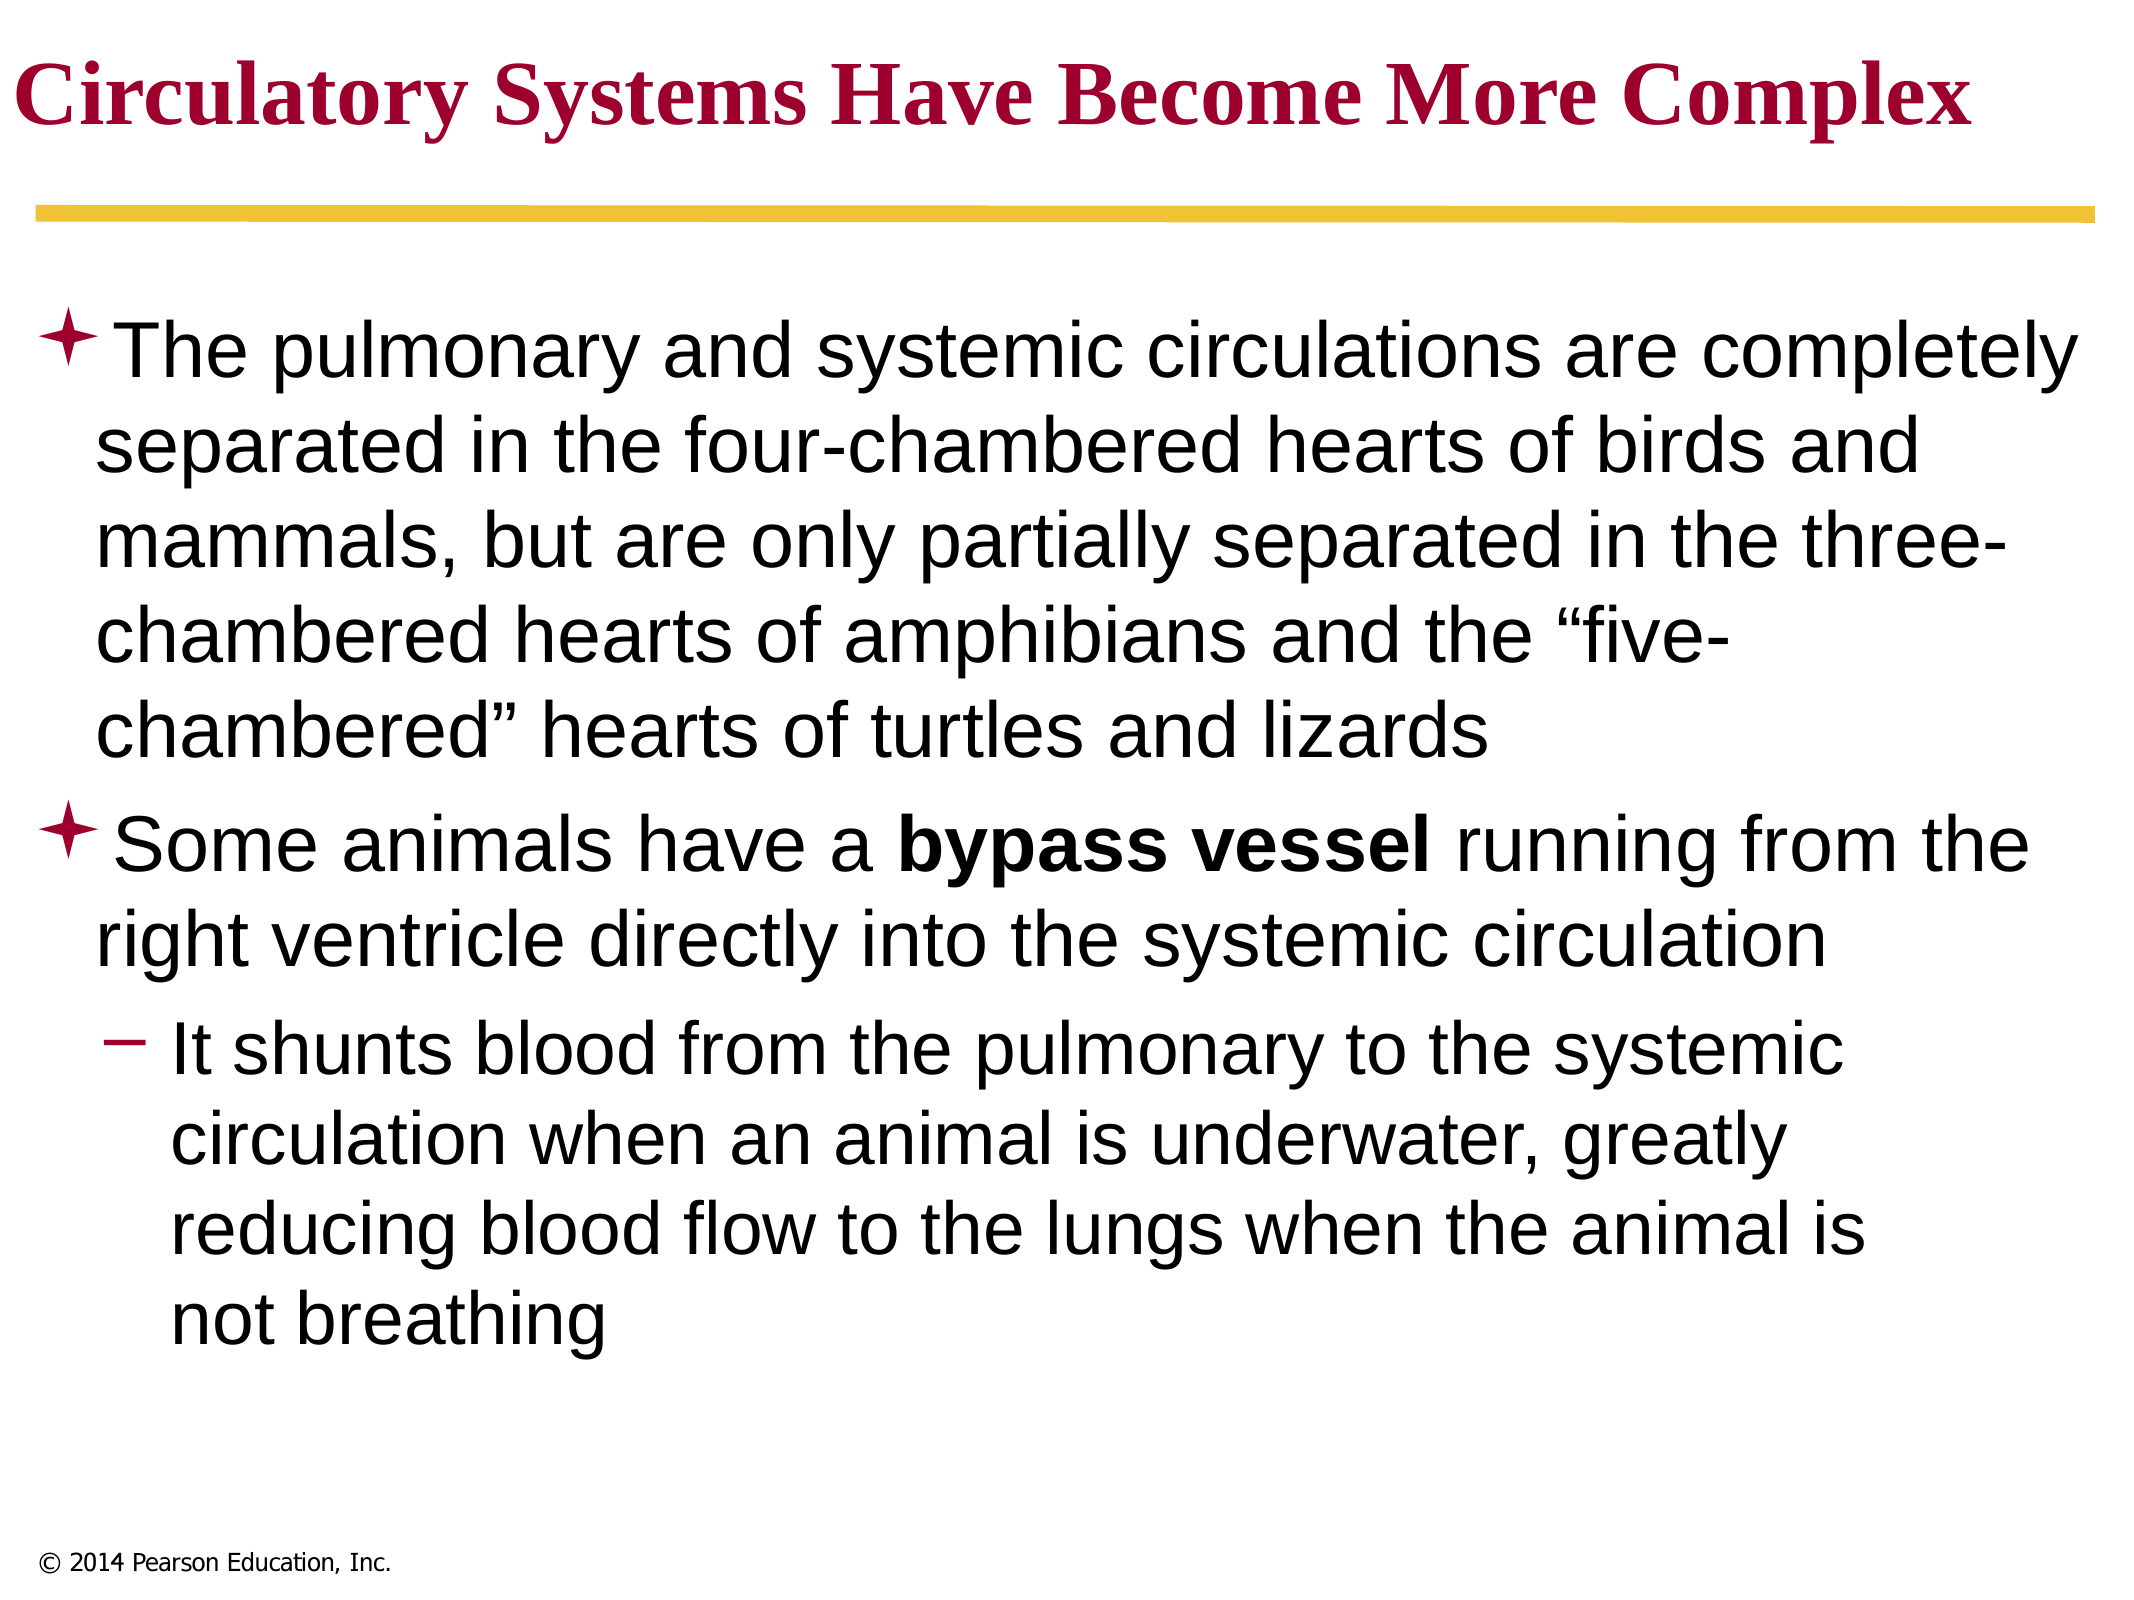

Circulatory Systems Have Become More Complex

The pulmonary and systemic circulations are completely separated in the four-chambered hearts of birds and mammals, but are only partially separated in the three-chambered hearts of amphibians and the “five-chambered” hearts of turtles and lizards
Some animals have a bypass vessel running from the right ventricle directly into the systemic circulation
It shunts blood from the pulmonary to the systemic circulation when an animal is underwater, greatly reducing blood flow to the lungs when the animal is
not breathing